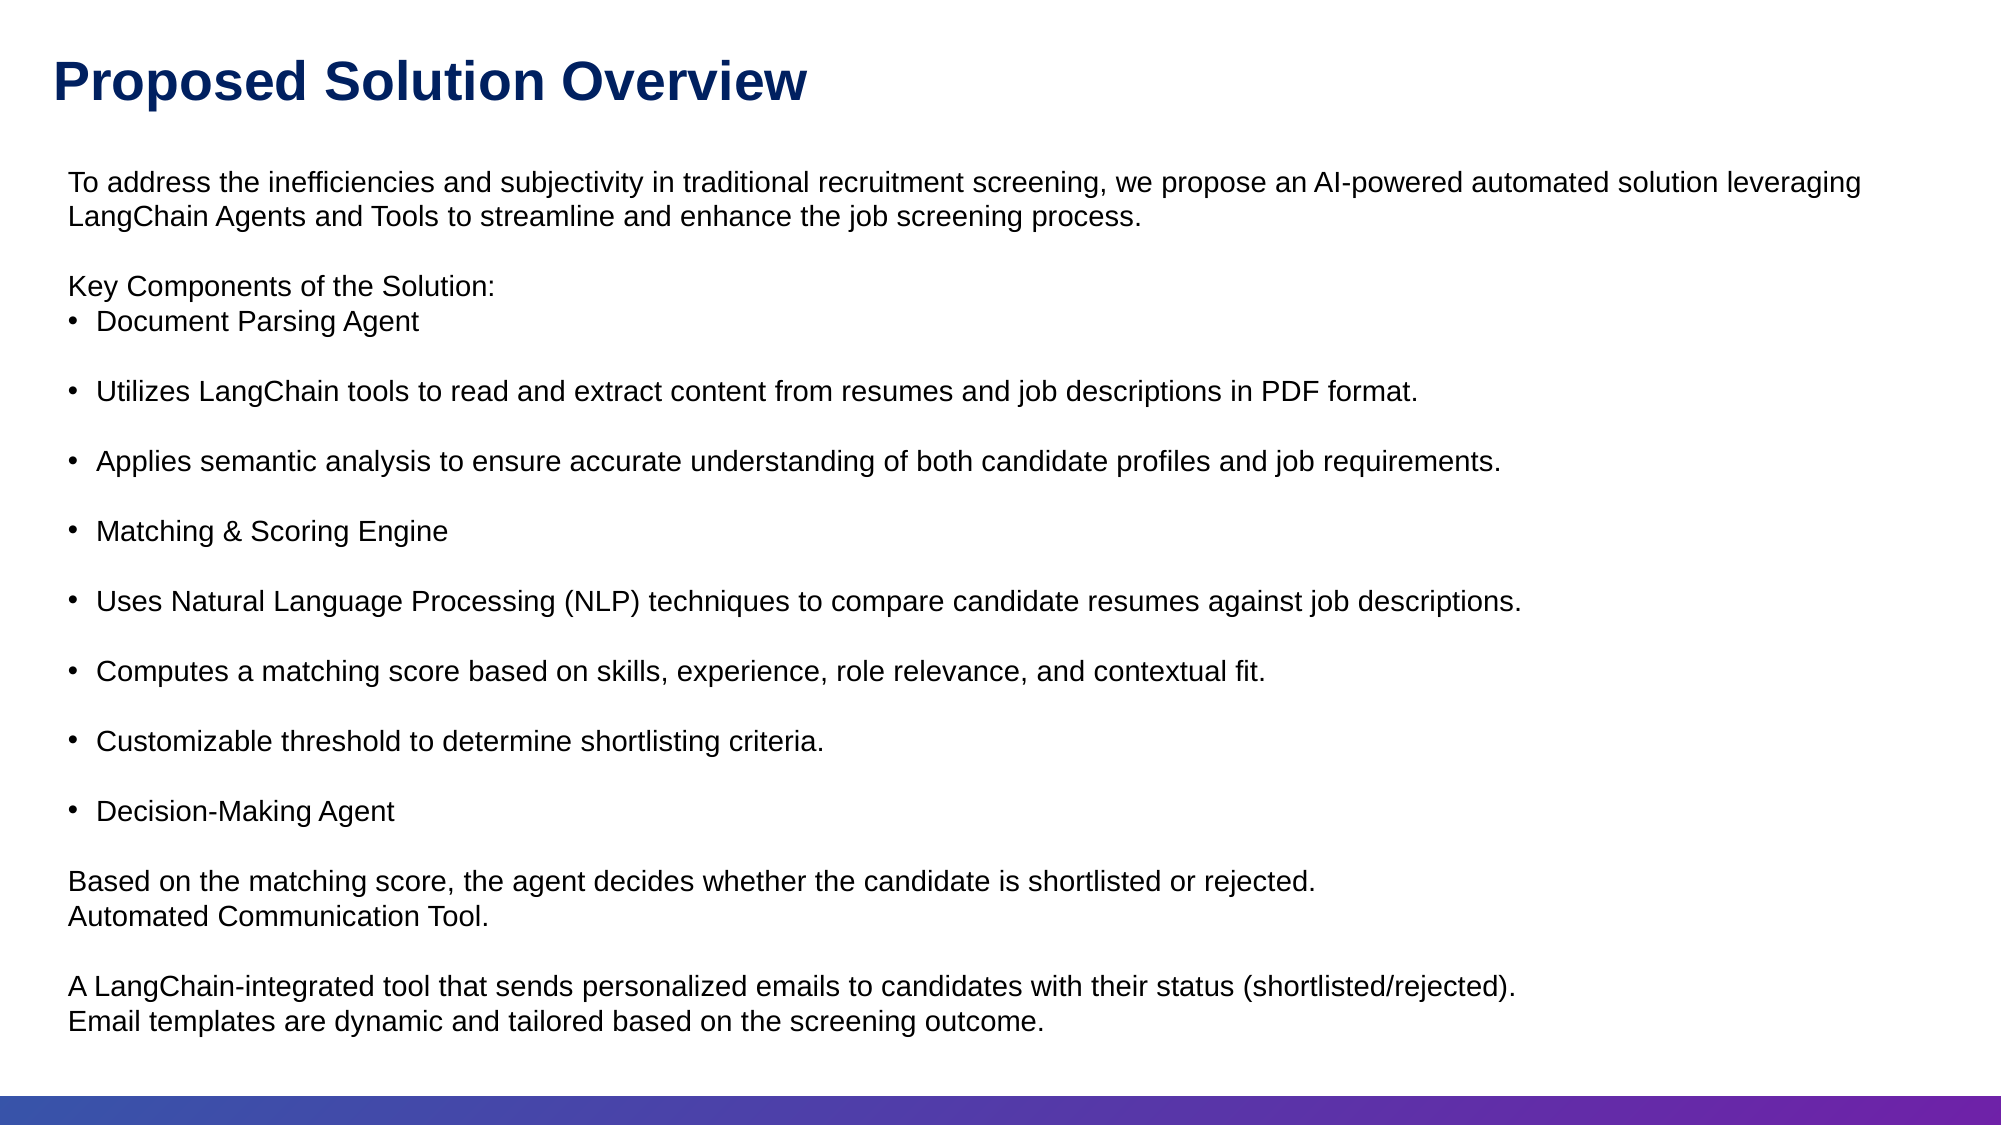

Proposed Solution Overview

To address the inefficiencies and subjectivity in traditional recruitment screening, we propose an AI-powered automated solution leveraging LangChain Agents and Tools to streamline and enhance the job screening process.

Key Components of the Solution:
Document Parsing Agent

Utilizes LangChain tools to read and extract content from resumes and job descriptions in PDF format.

Applies semantic analysis to ensure accurate understanding of both candidate profiles and job requirements.

Matching & Scoring Engine

Uses Natural Language Processing (NLP) techniques to compare candidate resumes against job descriptions.

Computes a matching score based on skills, experience, role relevance, and contextual fit.

Customizable threshold to determine shortlisting criteria.

Decision-Making Agent

Based on the matching score, the agent decides whether the candidate is shortlisted or rejected.
Automated Communication Tool.

A LangChain-integrated tool that sends personalized emails to candidates with their status (shortlisted/rejected).
Email templates are dynamic and tailored based on the screening outcome.